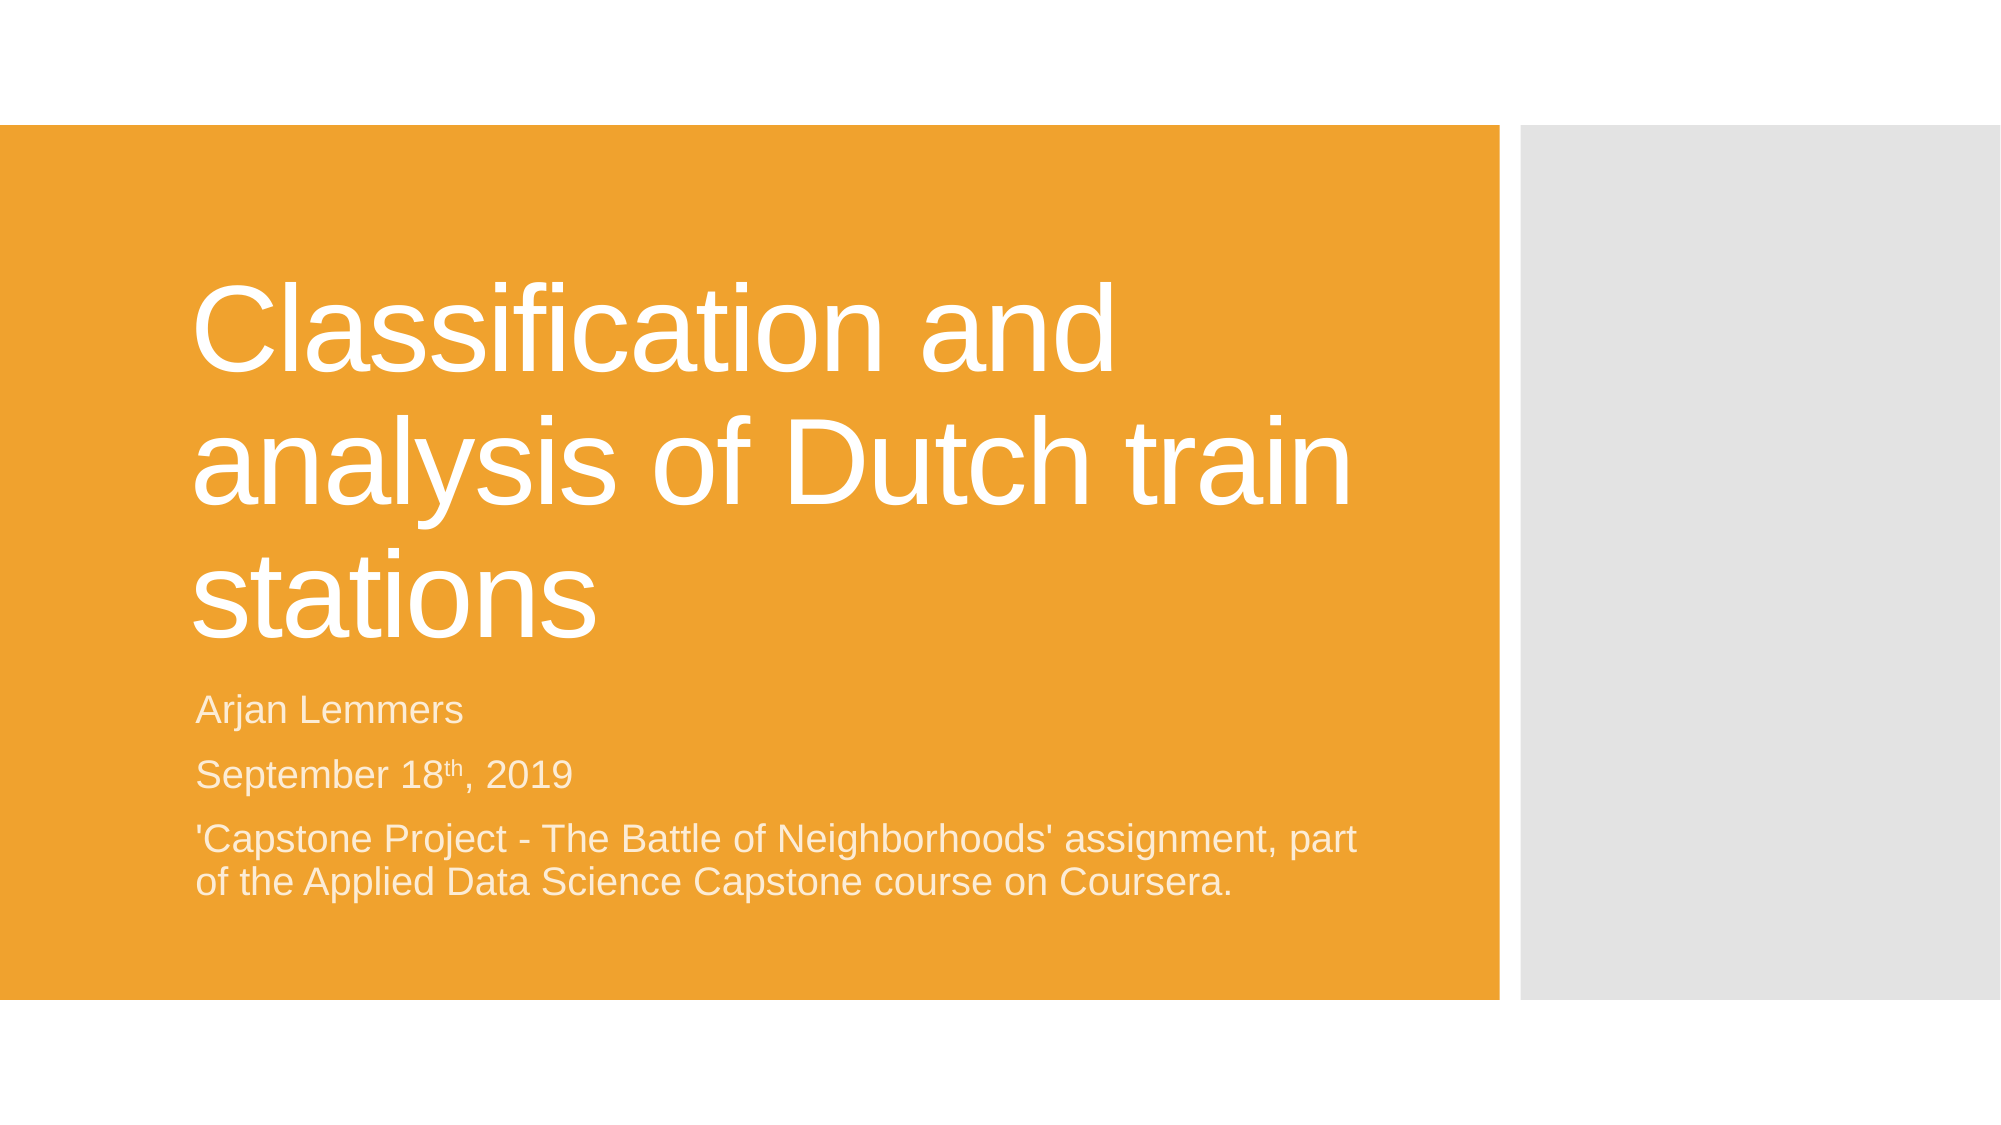

# Classification and analysis of Dutch train stations
Arjan Lemmers
September 18th, 2019
'Capstone Project - The Battle of Neighborhoods' assignment, part of the Applied Data Science Capstone course on Coursera.